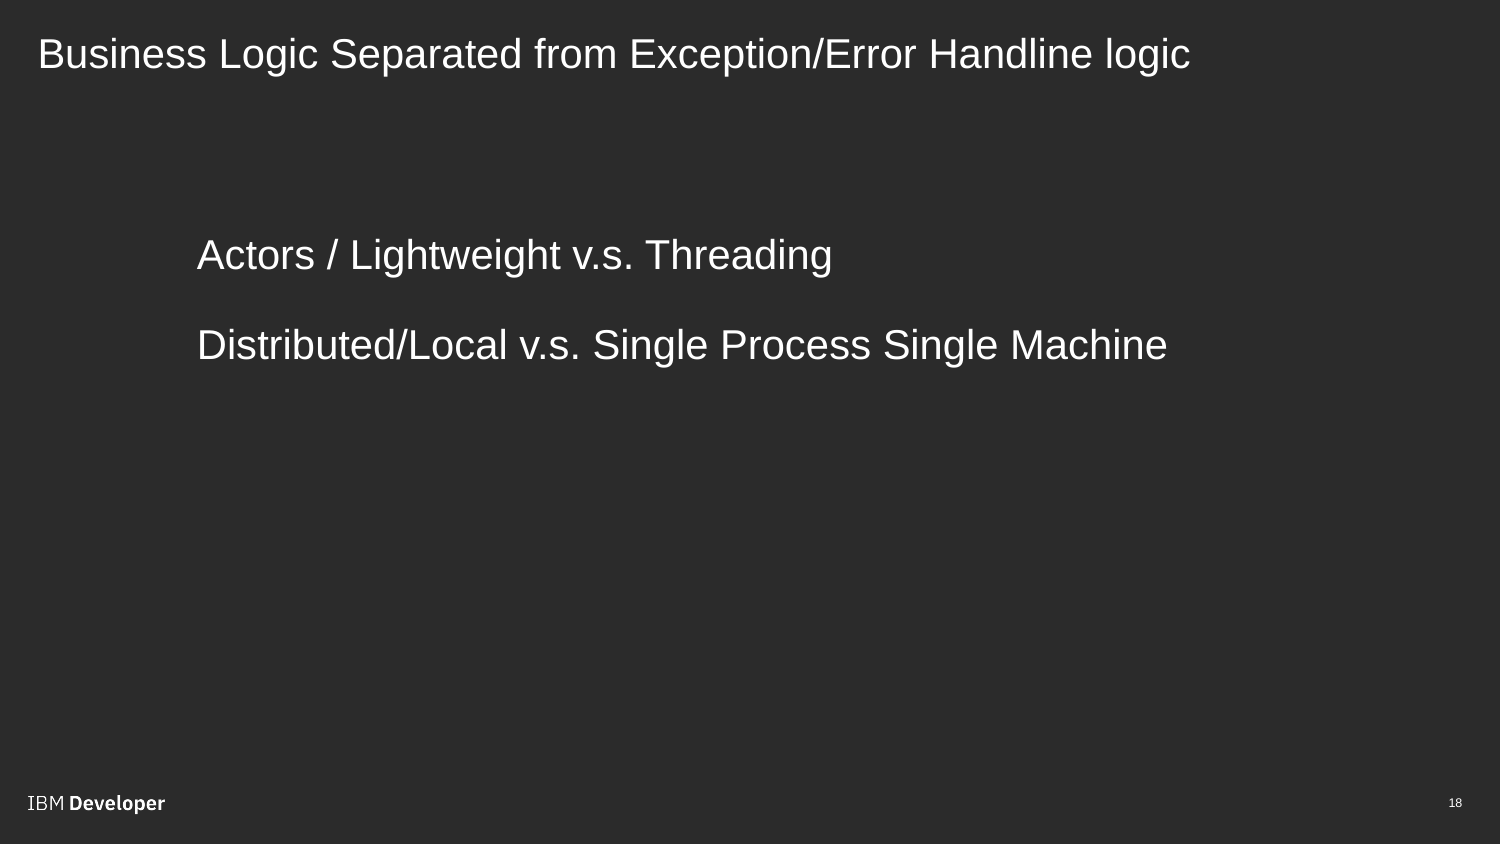

# Business Logic Separated from Exception/Error Handline logic
Actors / Lightweight v.s. Threading

Distributed/Local v.s. Single Process Single Machine
18